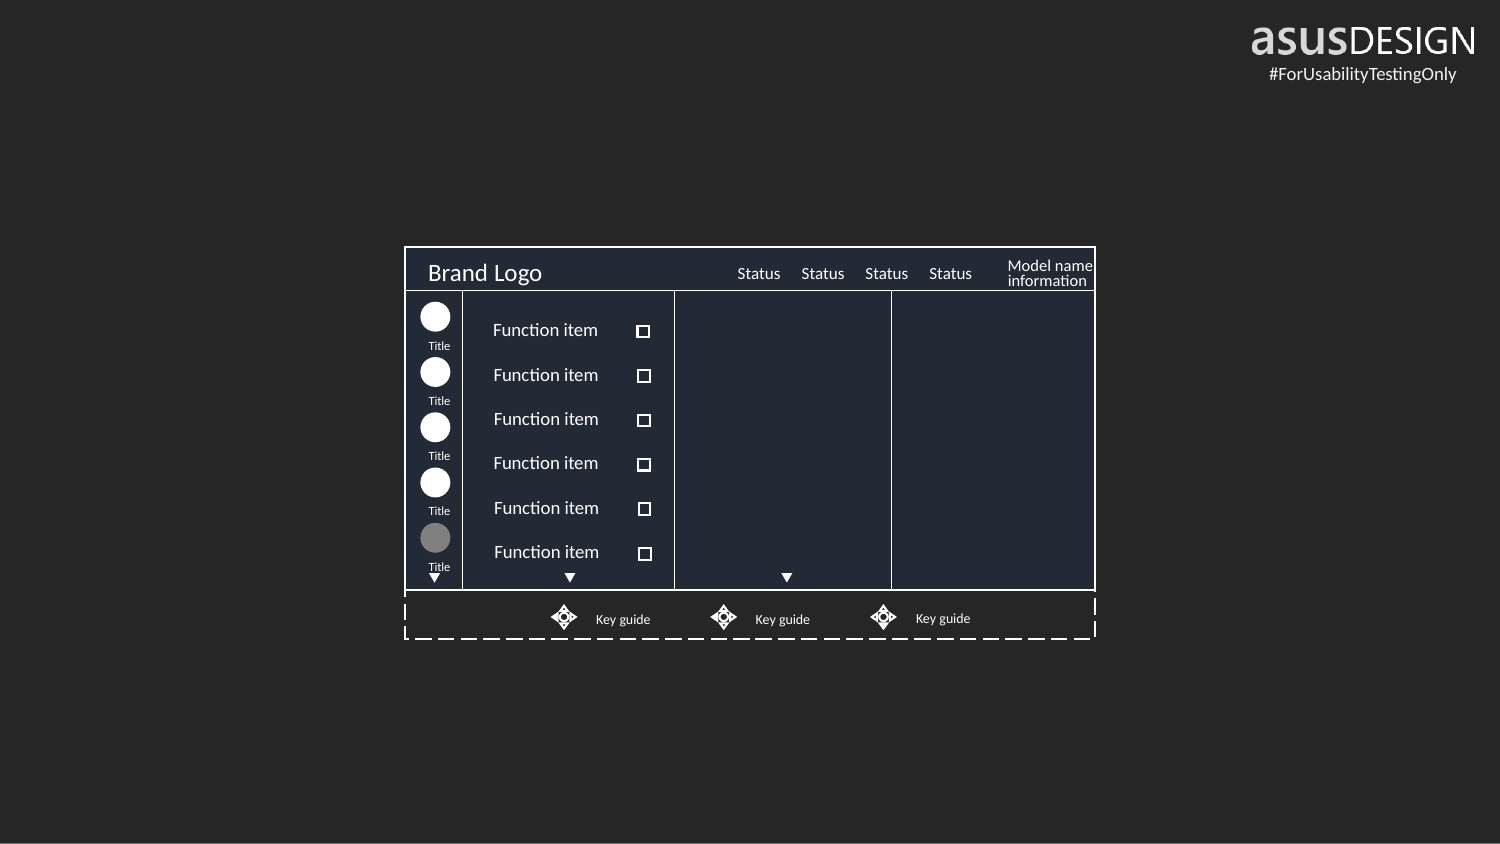

Model name
information
Brand Logo
Status
Status
Status
Status

Title
Function item

Function item

Title
Function item

Title
Function item

Title
Function item

Function item

Title

Key guide

Key guide

Key guide

Portable
Big size